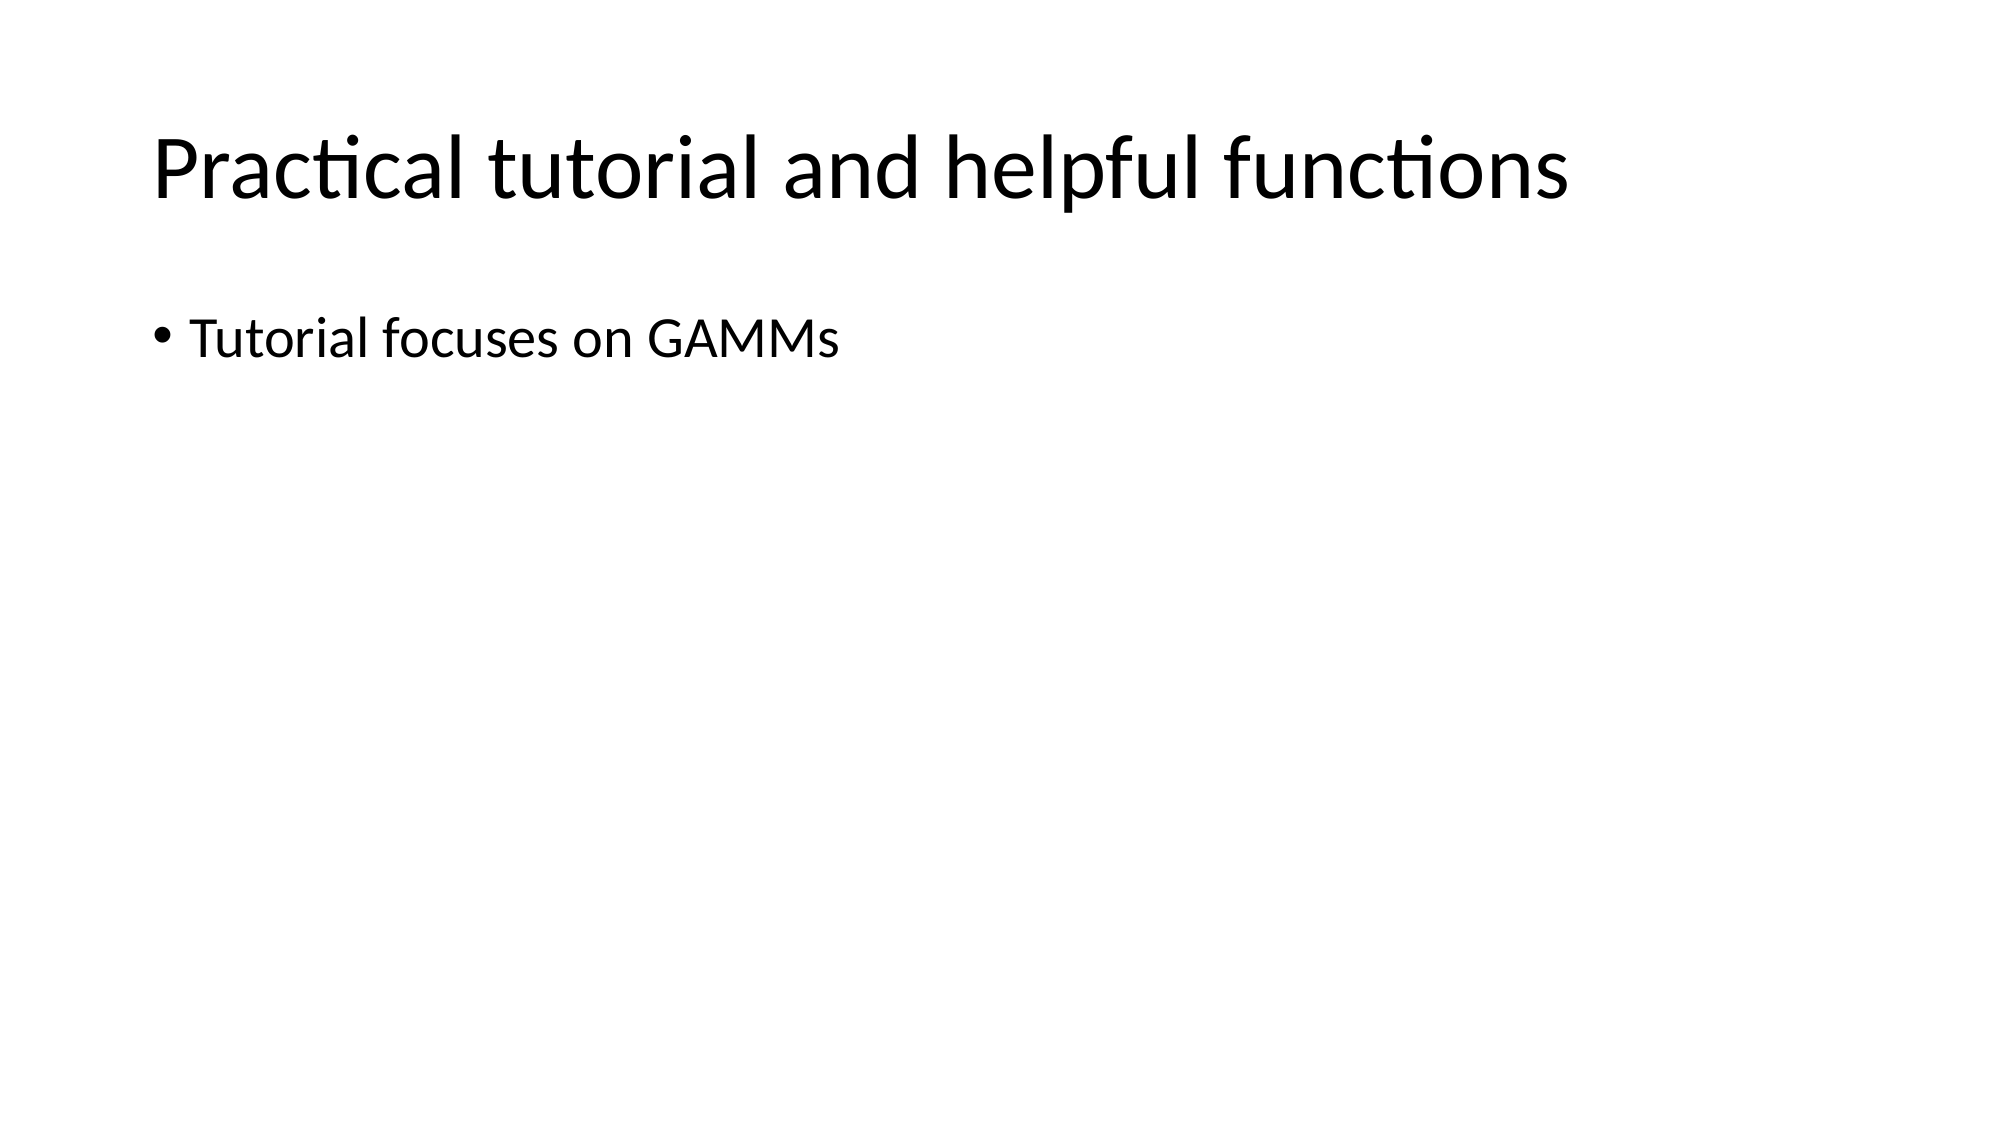

# Practical tutorial and helpful functions
Tutorial focuses on GAMMs